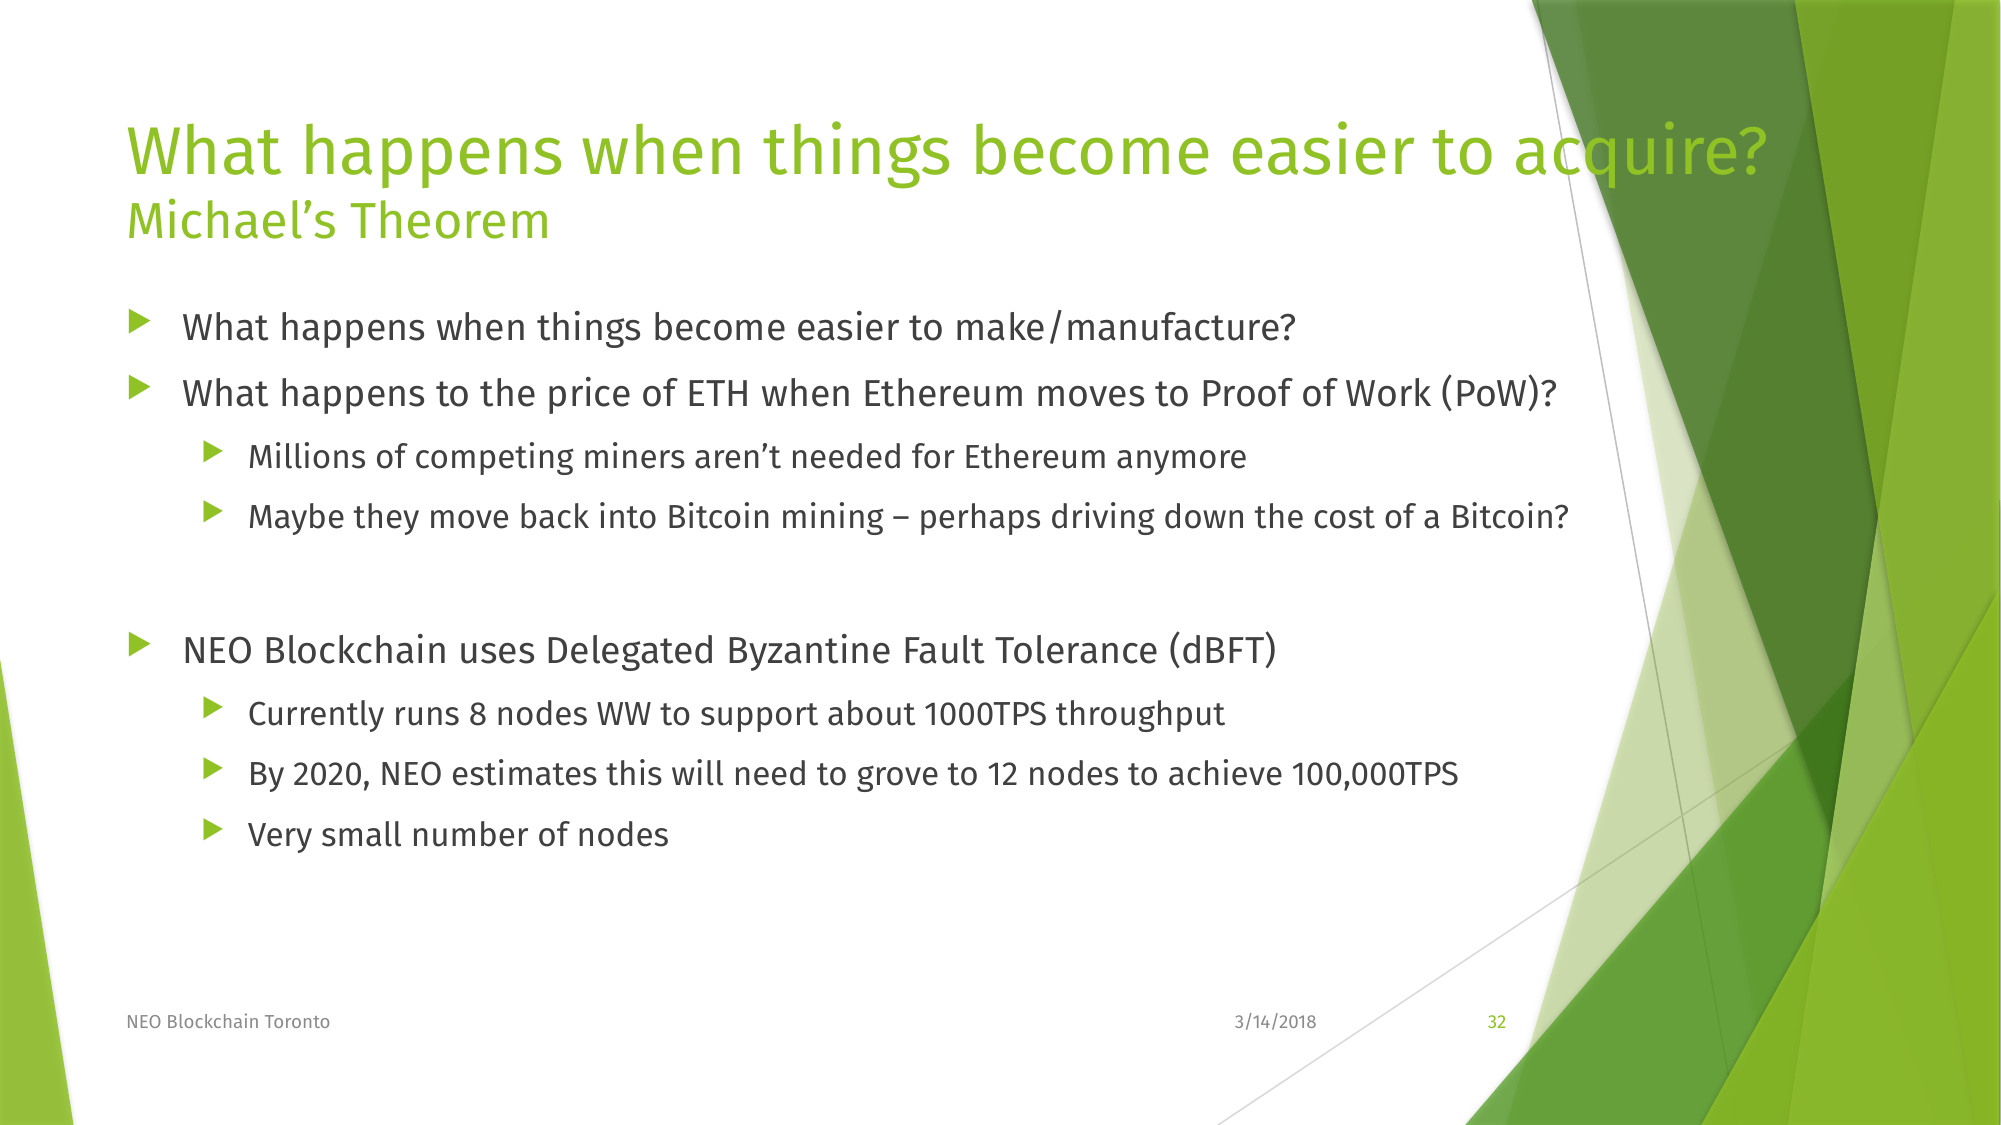

# What happens when things become easier to acquire? Michael’s Theorem
What happens when things become easier to make/manufacture?
What happens to the price of ETH when Ethereum moves to Proof of Work (PoW)?
Millions of competing miners aren’t needed for Ethereum anymore
Maybe they move back into Bitcoin mining – perhaps driving down the cost of a Bitcoin?

NEO Blockchain uses Delegated Byzantine Fault Tolerance (dBFT)
Currently runs 8 nodes WW to support about 1000TPS throughput
By 2020, NEO estimates this will need to grove to 12 nodes to achieve 100,000TPS
Very small number of nodes

NEO Blockchain Toronto
3/14/2018
32